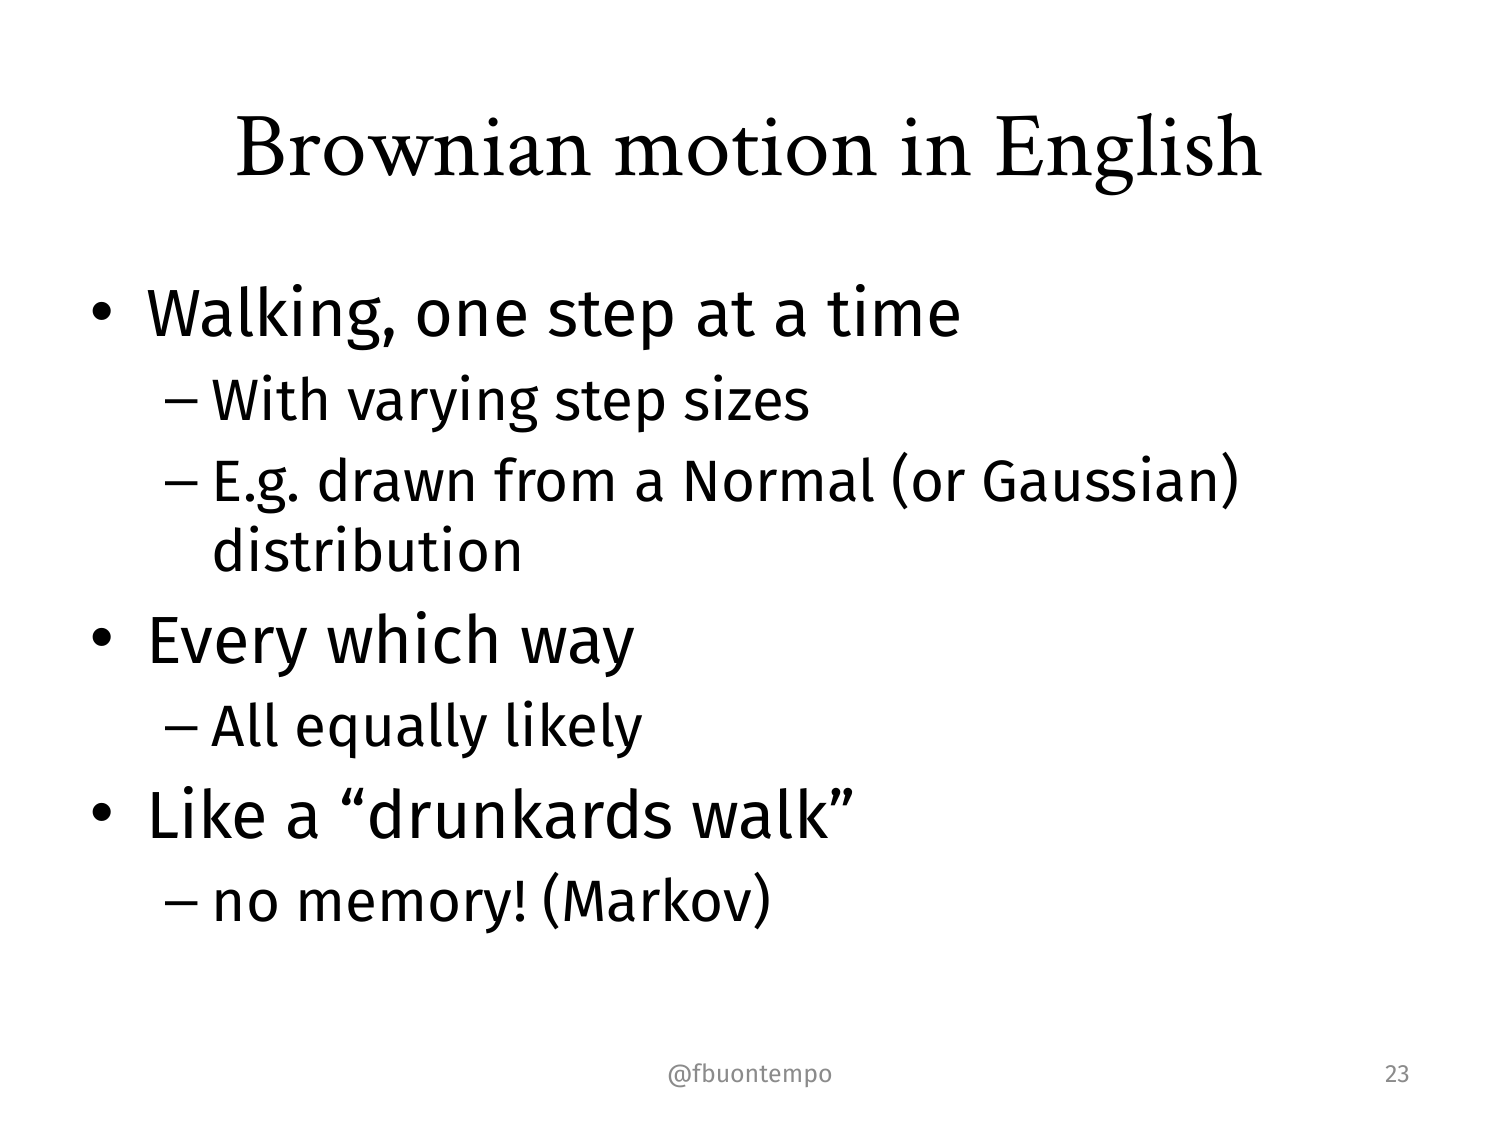

# Brownian motion in English
Walking, one step at a time
With varying step sizes
E.g. drawn from a Normal (or Gaussian) distribution
Every which way
All equally likely
Like a “drunkards walk”
no memory! (Markov)
@fbuontempo
23